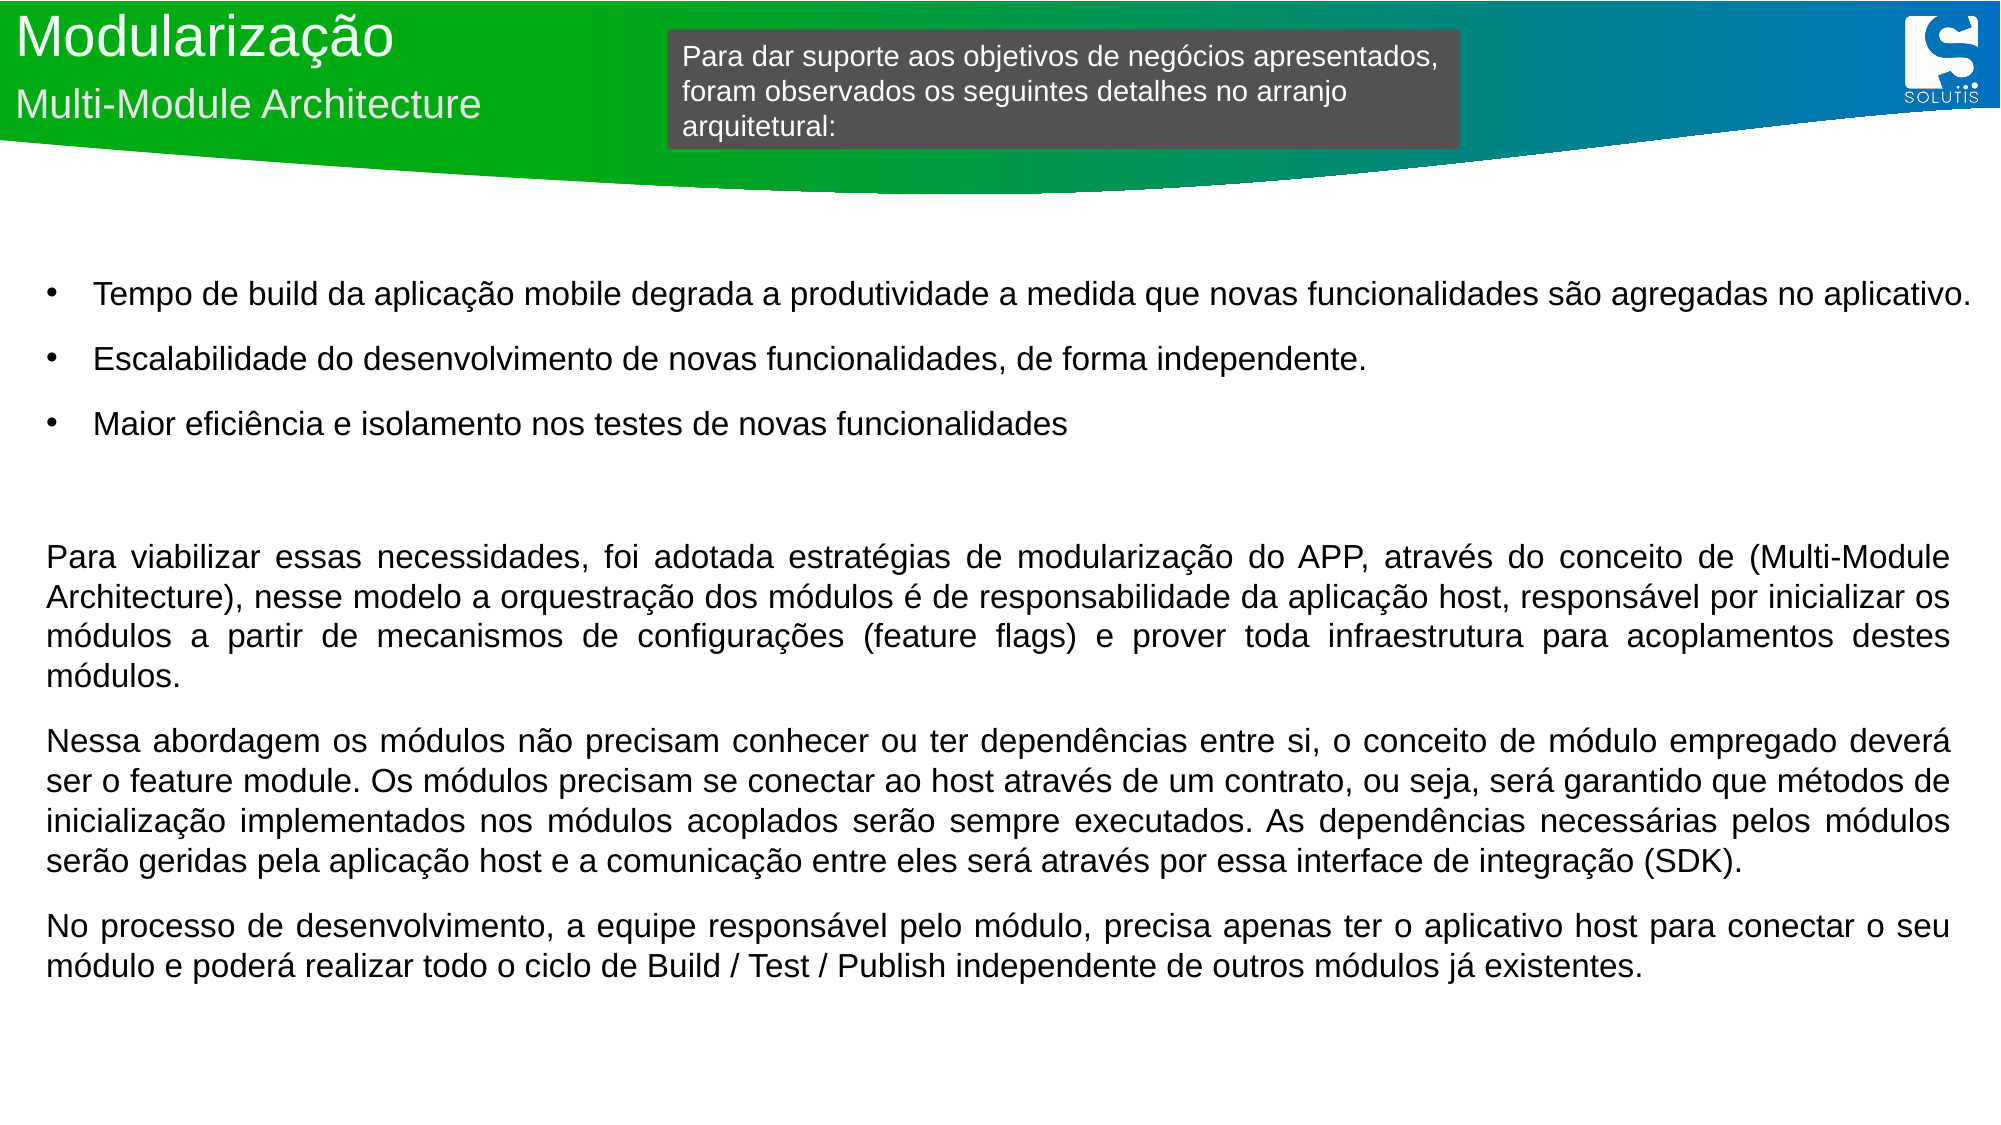

# Modularização
Para dar suporte aos objetivos de negócios apresentados, foram observados os seguintes detalhes no arranjo arquitetural:
Multi-Module Architecture
Tempo de build da aplicação mobile degrada a produtividade a medida que novas funcionalidades são agregadas no aplicativo.
Escalabilidade do desenvolvimento de novas funcionalidades, de forma independente.
Maior eficiência e isolamento nos testes de novas funcionalidades
Para viabilizar essas necessidades, foi adotada estratégias de modularização do APP, através do conceito de (Multi-Module Architecture), nesse modelo a orquestração dos módulos é de responsabilidade da aplicação host, responsável por inicializar os módulos a partir de mecanismos de configurações (feature flags) e prover toda infraestrutura para acoplamentos destes módulos.
Nessa abordagem os módulos não precisam conhecer ou ter dependências entre si, o conceito de módulo empregado deverá ser o feature module. Os módulos precisam se conectar ao host através de um contrato, ou seja, será garantido que métodos de inicialização implementados nos módulos acoplados serão sempre executados. As dependências necessárias pelos módulos serão geridas pela aplicação host e a comunicação entre eles será através por essa interface de integração (SDK).
No processo de desenvolvimento, a equipe responsável pelo módulo, precisa apenas ter o aplicativo host para conectar o seu módulo e poderá realizar todo o ciclo de Build / Test / Publish independente de outros módulos já existentes.